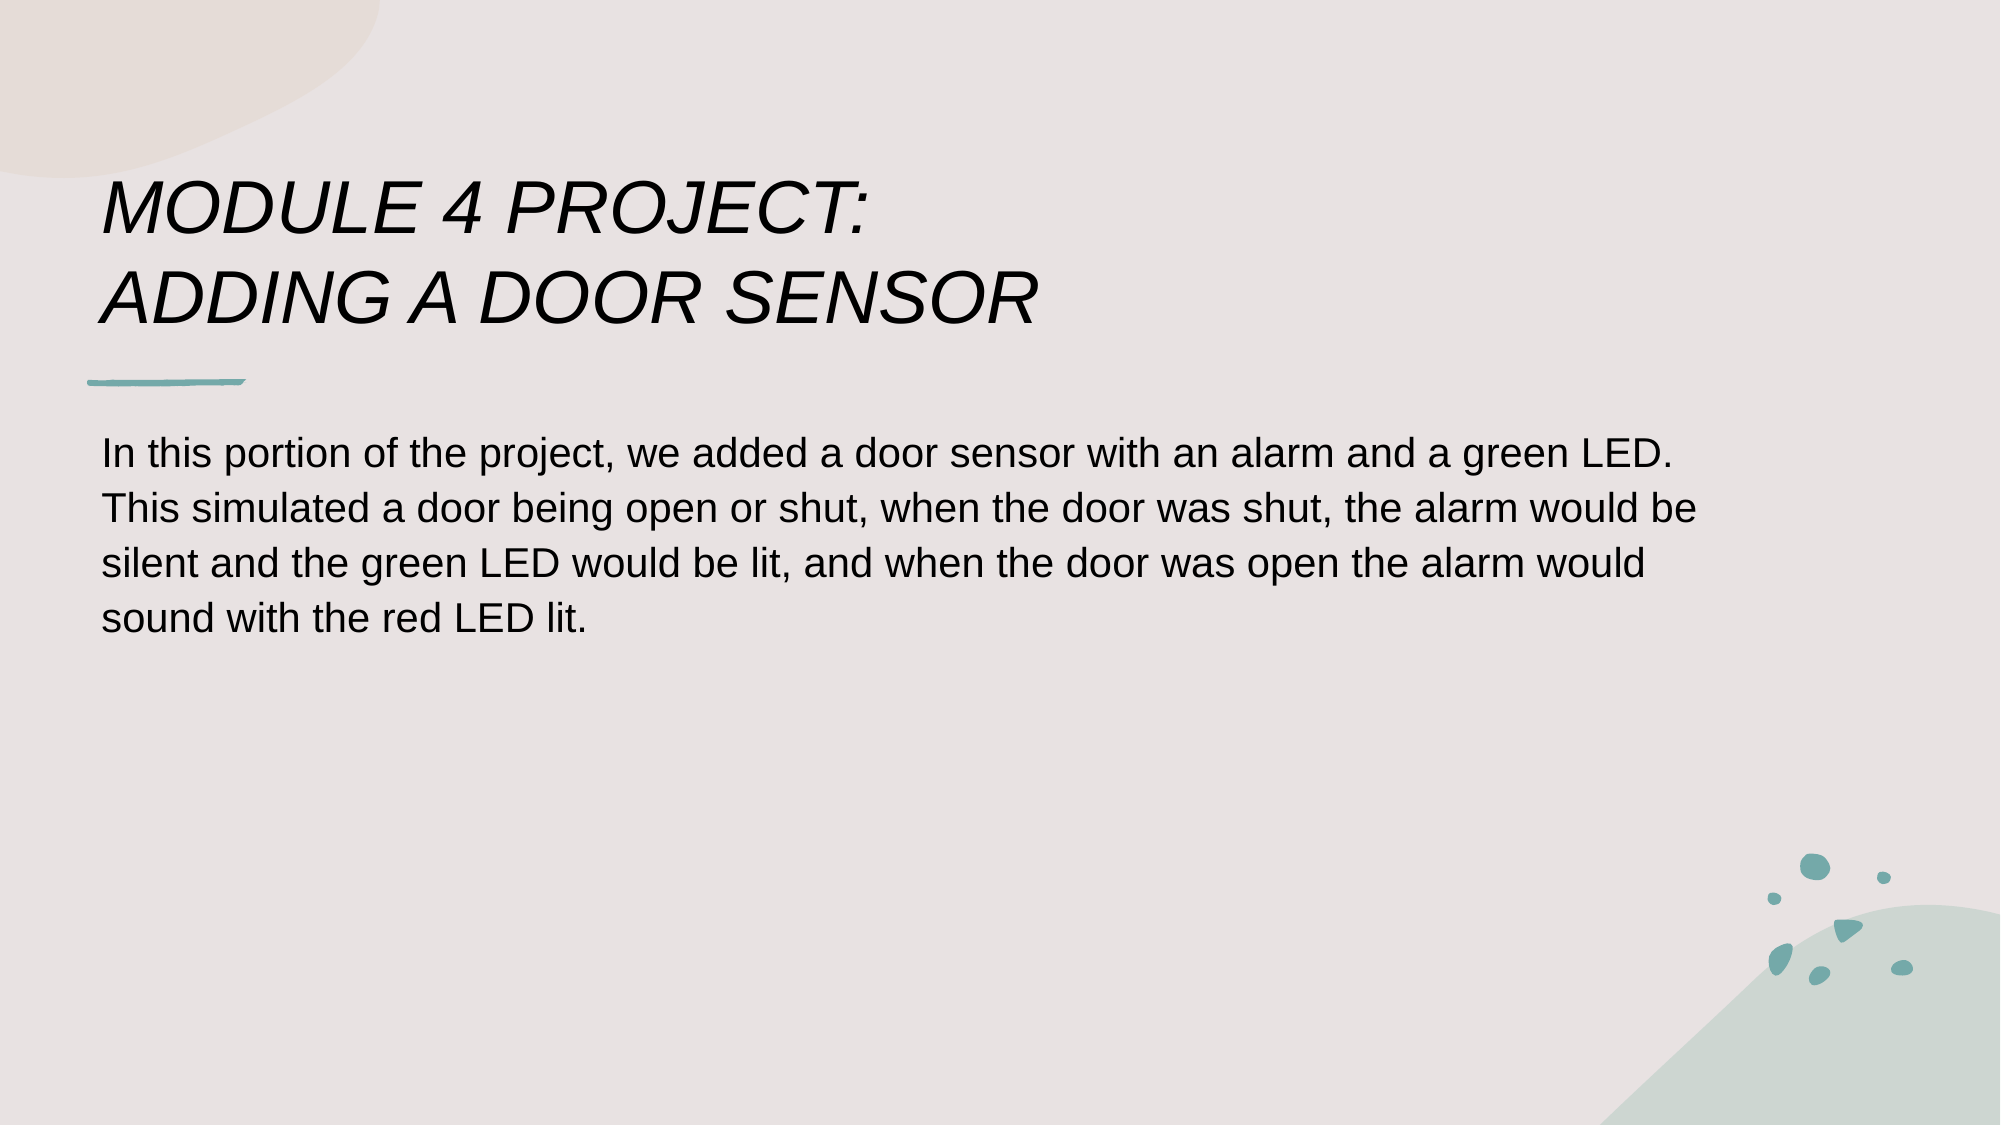

# MODULE 4 PROJECT: ADDING A DOOR SENSOR
In this portion of the project, we added a door sensor with an alarm and a green LED. This simulated a door being open or shut, when the door was shut, the alarm would be silent and the green LED would be lit, and when the door was open the alarm would sound with the red LED lit.